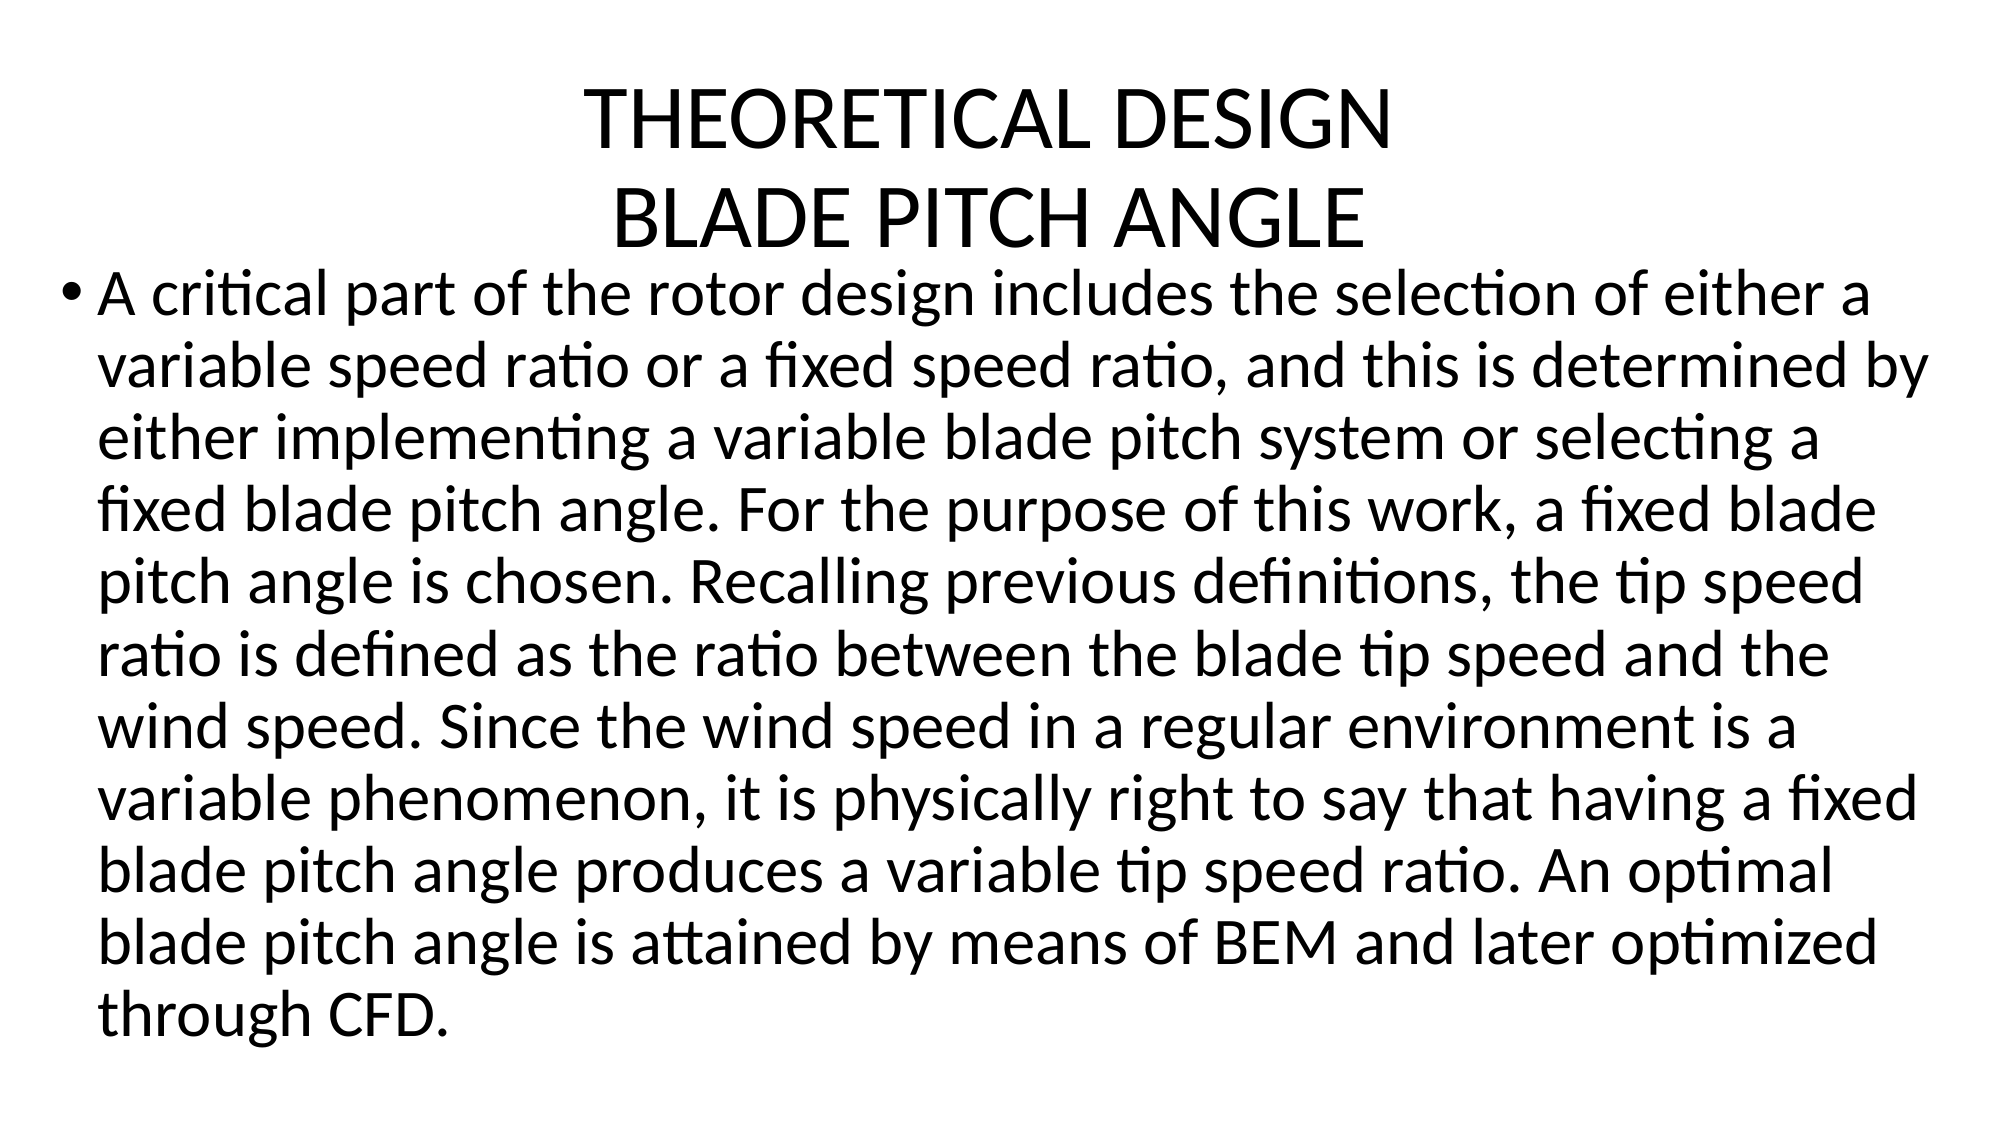

# THEORETICAL DESIGN BLADE PITCH ANGLE
A critical part of the rotor design includes the selection of either a variable speed ratio or a fixed speed ratio, and this is determined by either implementing a variable blade pitch system or selecting a fixed blade pitch angle. For the purpose of this work, a fixed blade pitch angle is chosen. Recalling previous definitions, the tip speed ratio is defined as the ratio between the blade tip speed and the wind speed. Since the wind speed in a regular environment is a variable phenomenon, it is physically right to say that having a fixed blade pitch angle produces a variable tip speed ratio. An optimal blade pitch angle is attained by means of BEM and later optimized through CFD.